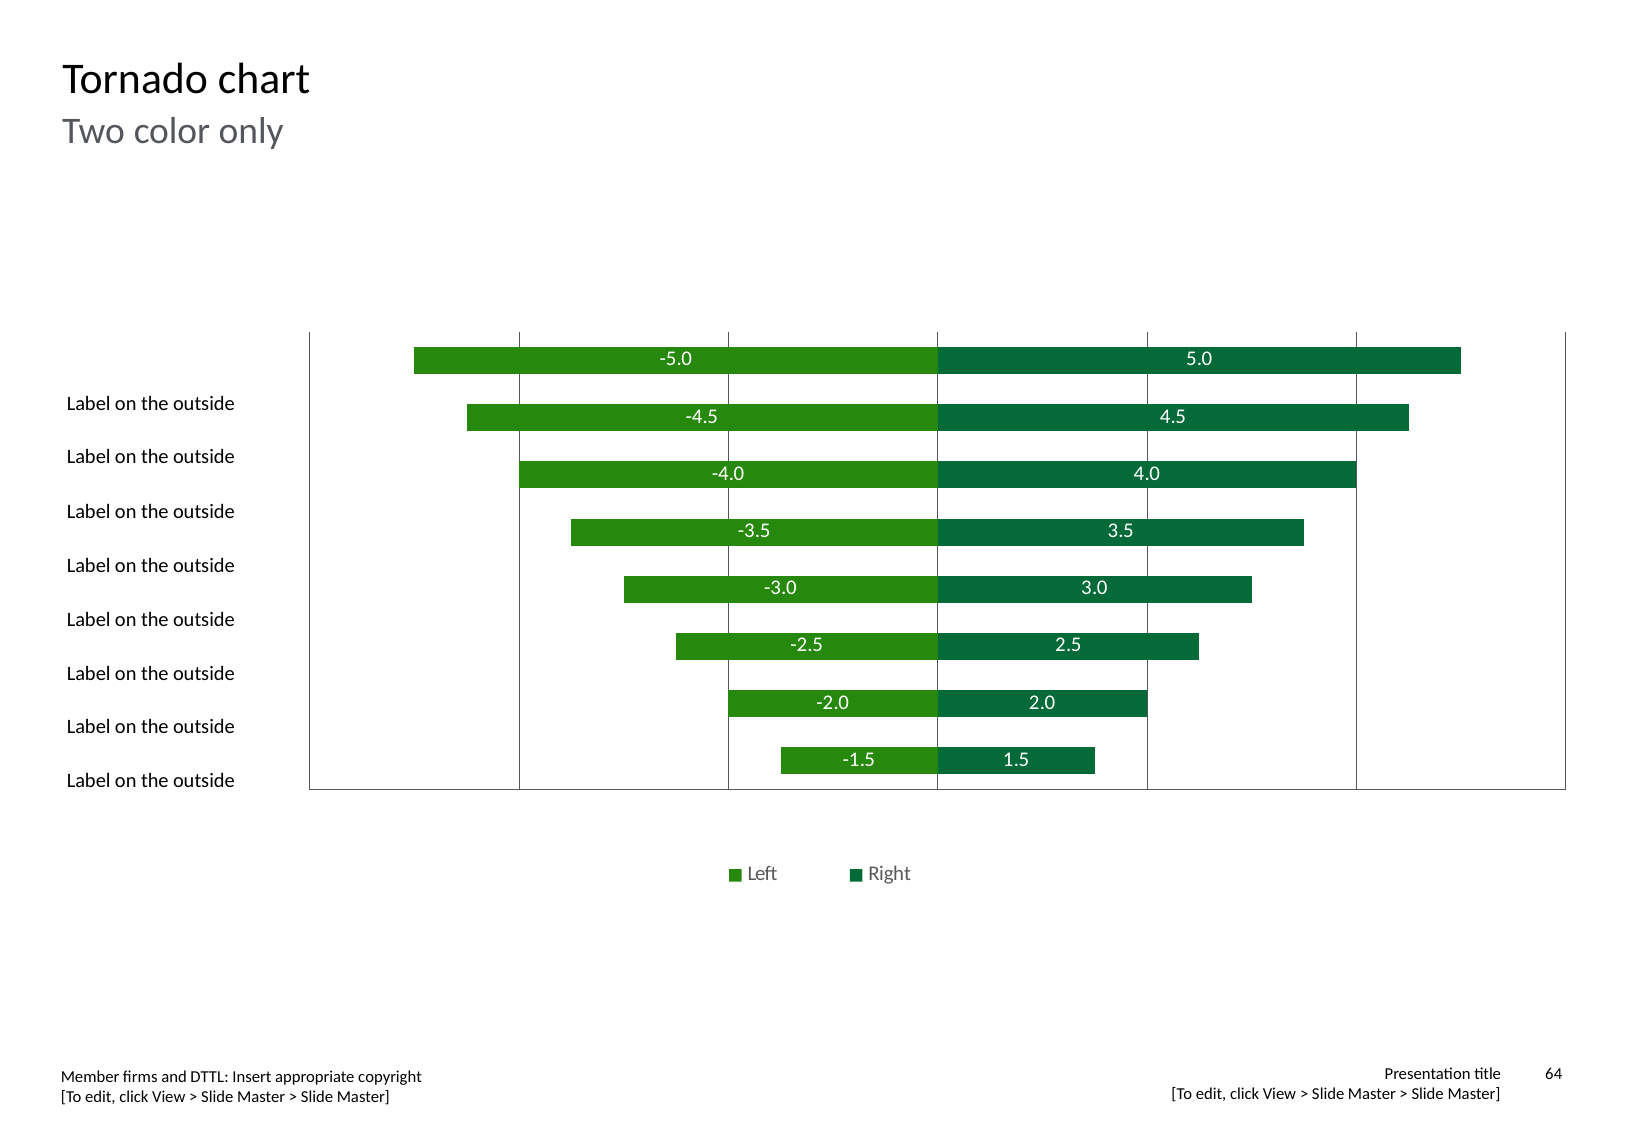

# Tornado chart
Two color only

### Chart

| Category | Left | Right |
|---|---|---|
| Series 1 | -5.0 | 5.0 |
| Series 2 | -4.5 | 4.5 |
| Series 3 | -4.0 | 4.0 |
| Series 4 | -3.5 | 3.5 |
| Series 5 | -3.0 | 3.0 |
| Series 6 | -2.5 | 2.5 |
| Series 7 | -2.0 | 2.0 |
| Series 8 | -1.5 | 1.5 |
Label on the outside
Label on the outside
Label on the outside
Label on the outside
Label on the outside
Label on the outside
Label on the outside
Label on the outside